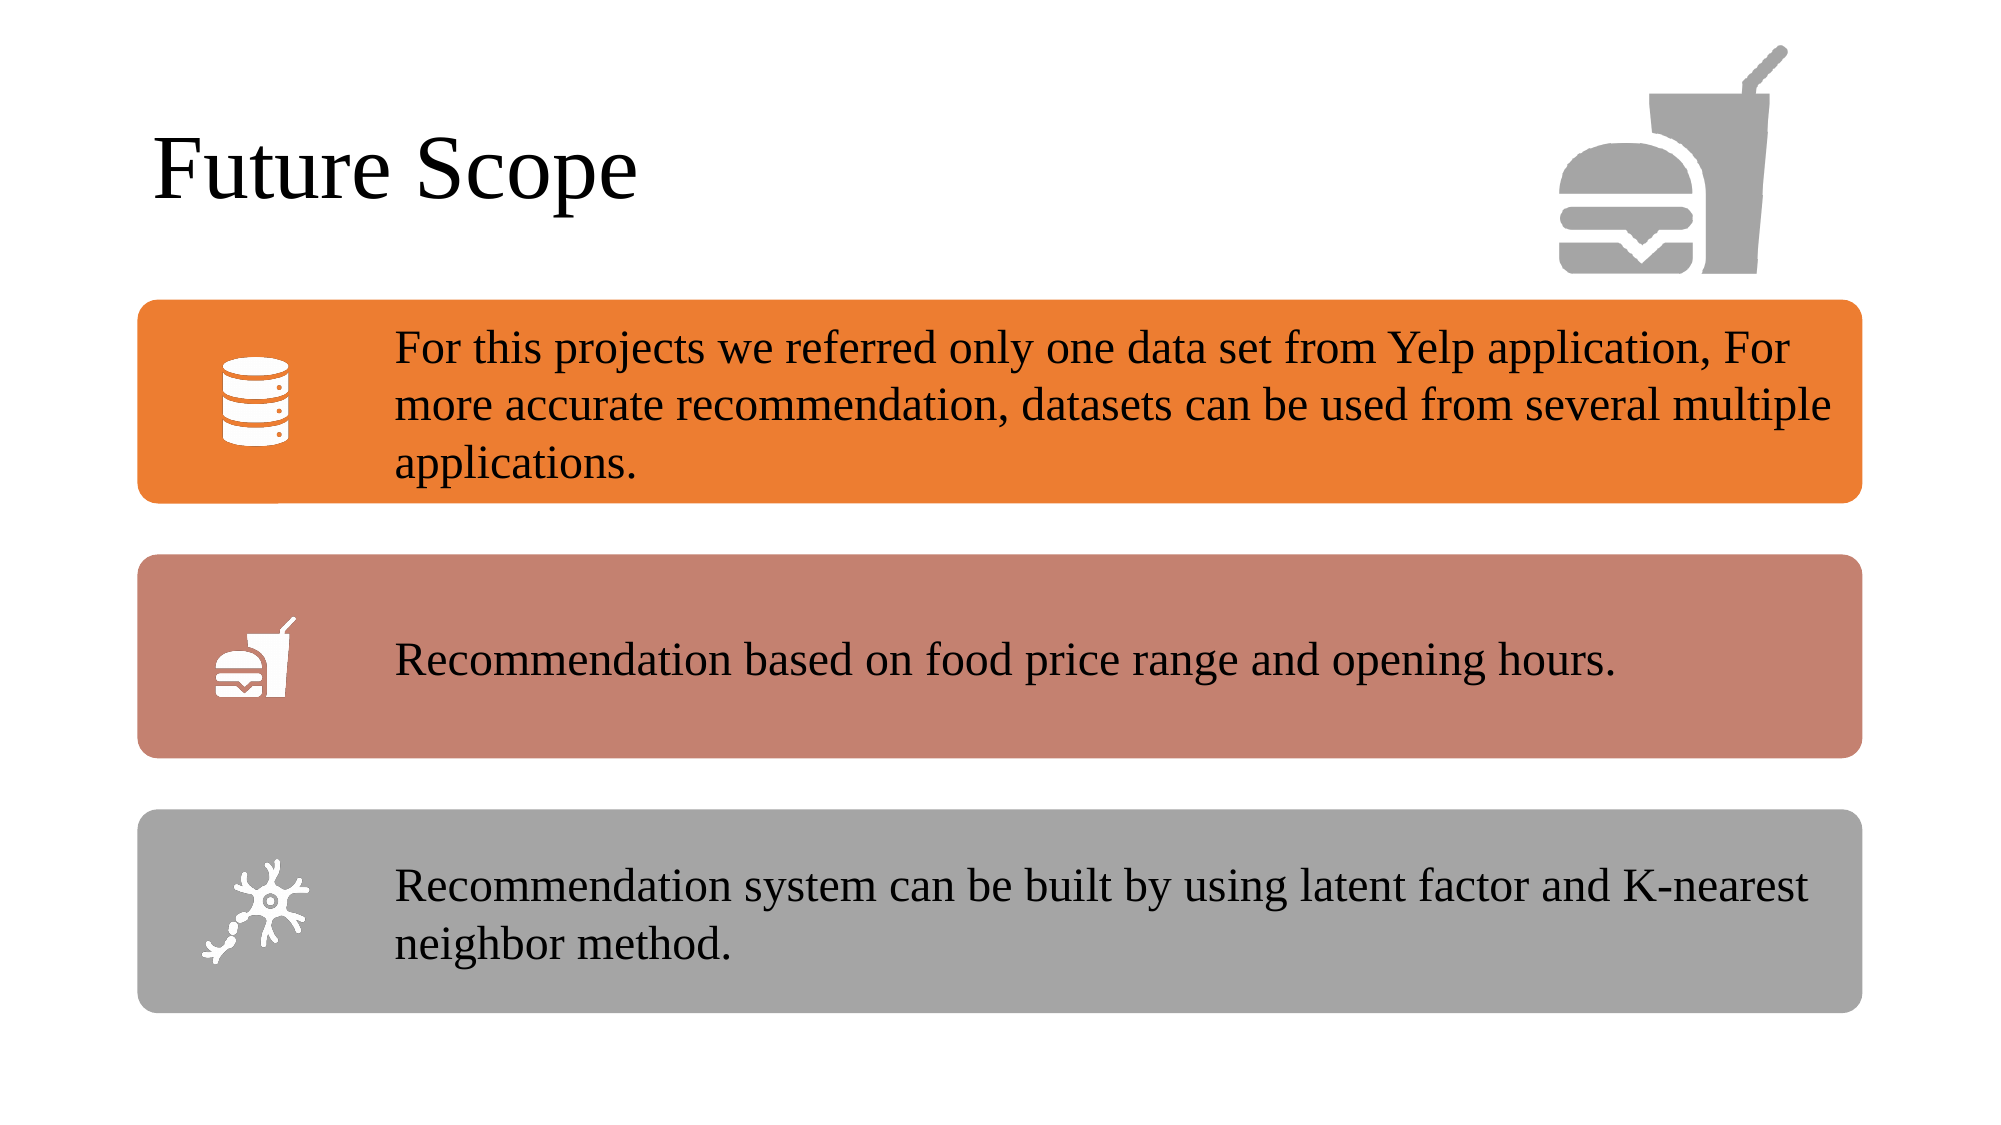

# Future Scope
For this projects we referred only one data set from Yelp application, For more accurate recommendation, datasets can be used from several multiple applications.
Recommendation based on food price range and opening hours.
Recommendation system can be built by using latent factor and K-nearest neighbor method.